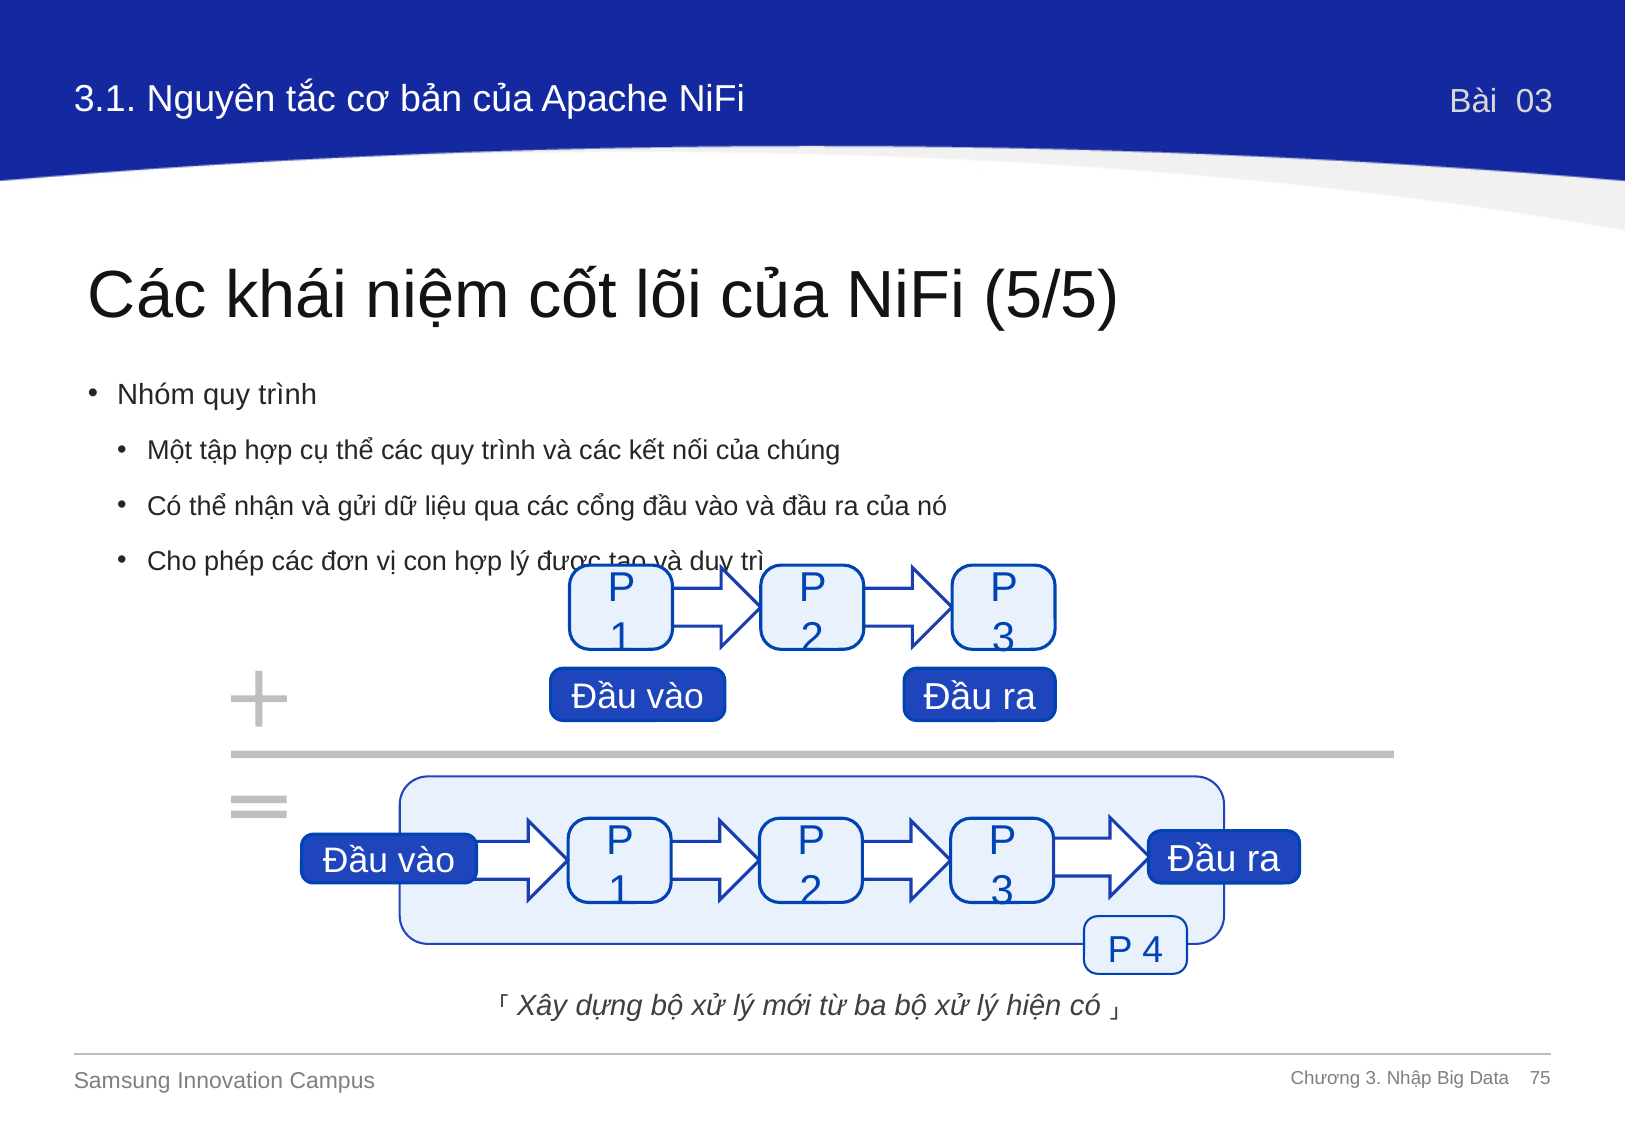

3.1. Nguyên tắc cơ bản của Apache NiFi
Bài  03

Các khái niệm cốt lõi của NiFi (5/5)
Nhóm quy trình
Một tập hợp cụ thể các quy trình và các kết nối của chúng
Có thể nhận và gửi dữ liệu qua các cổng đầu vào và đầu ra của nó
Cho phép các đơn vị con hợp lý được tạo và duy trì

P 1

P 2

P 3

A
A
Đầu vào
Đầu ra

A

P 1

P 2

P 3

A
A
A
Đầu ra
Đầu vào

P 4

⸢ Xây dựng bộ xử lý mới từ ba bộ xử lý hiện có ⸥